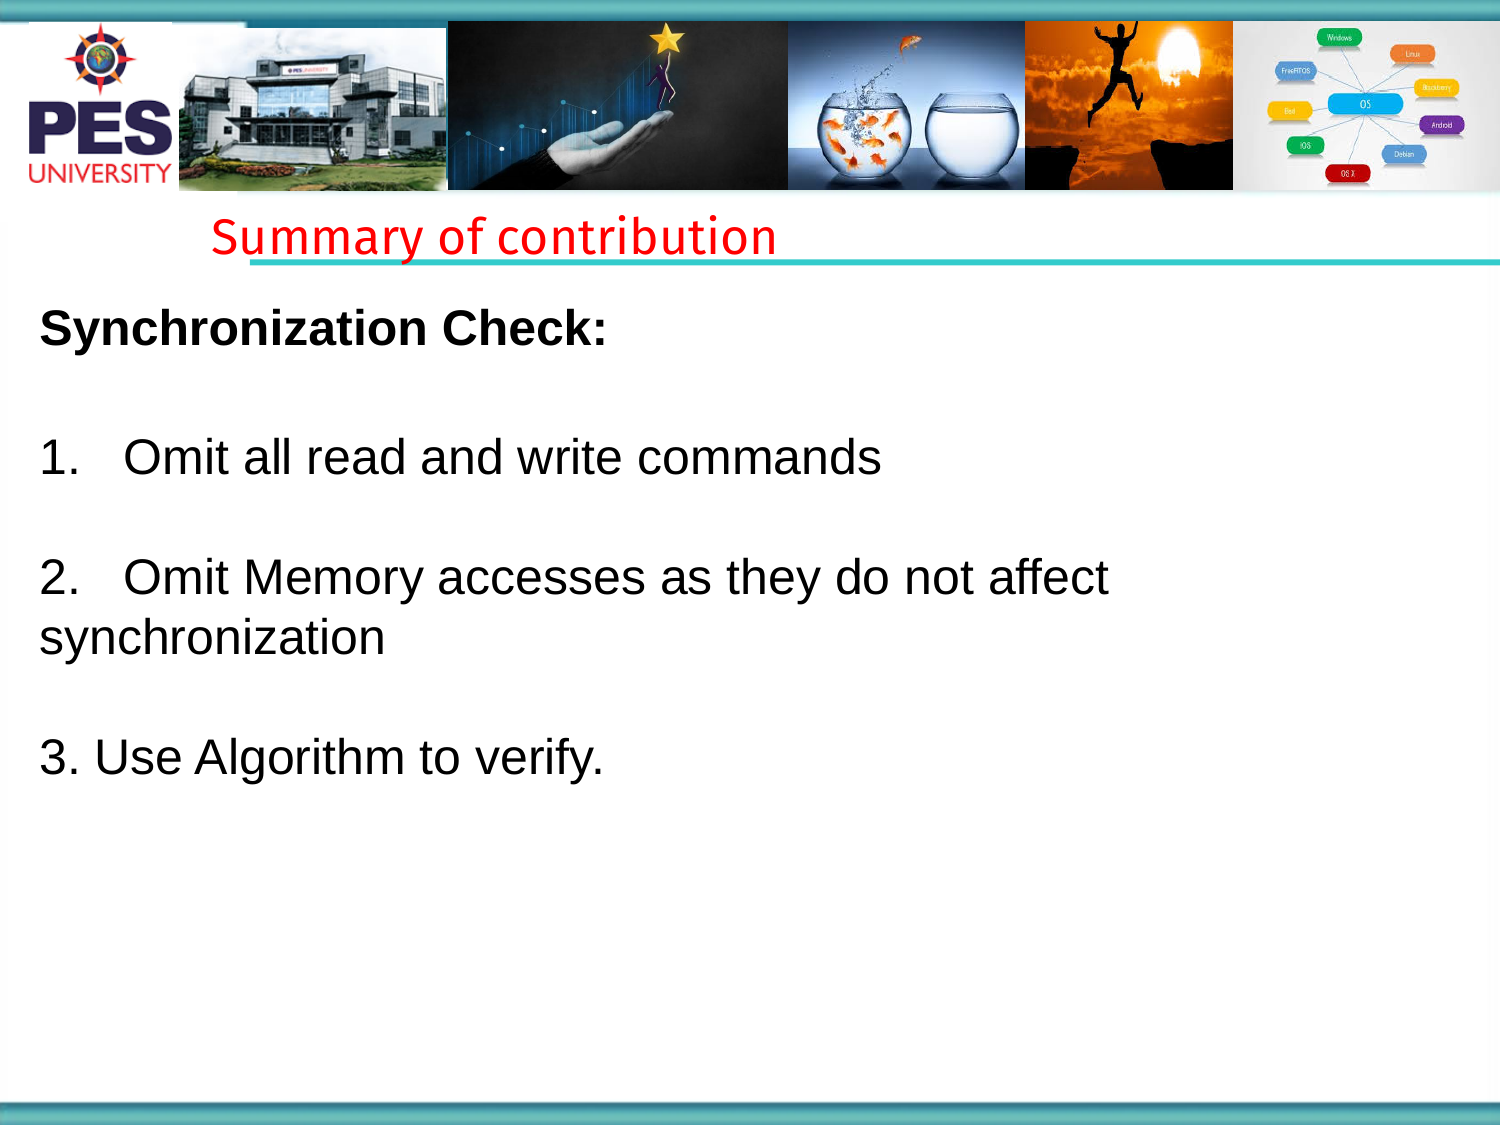

Summary of contribution

Synchronization Check:

Omit all read and write commands

Omit Memory accesses as they do not affect
synchronization

3. Use Algorithm to verify.